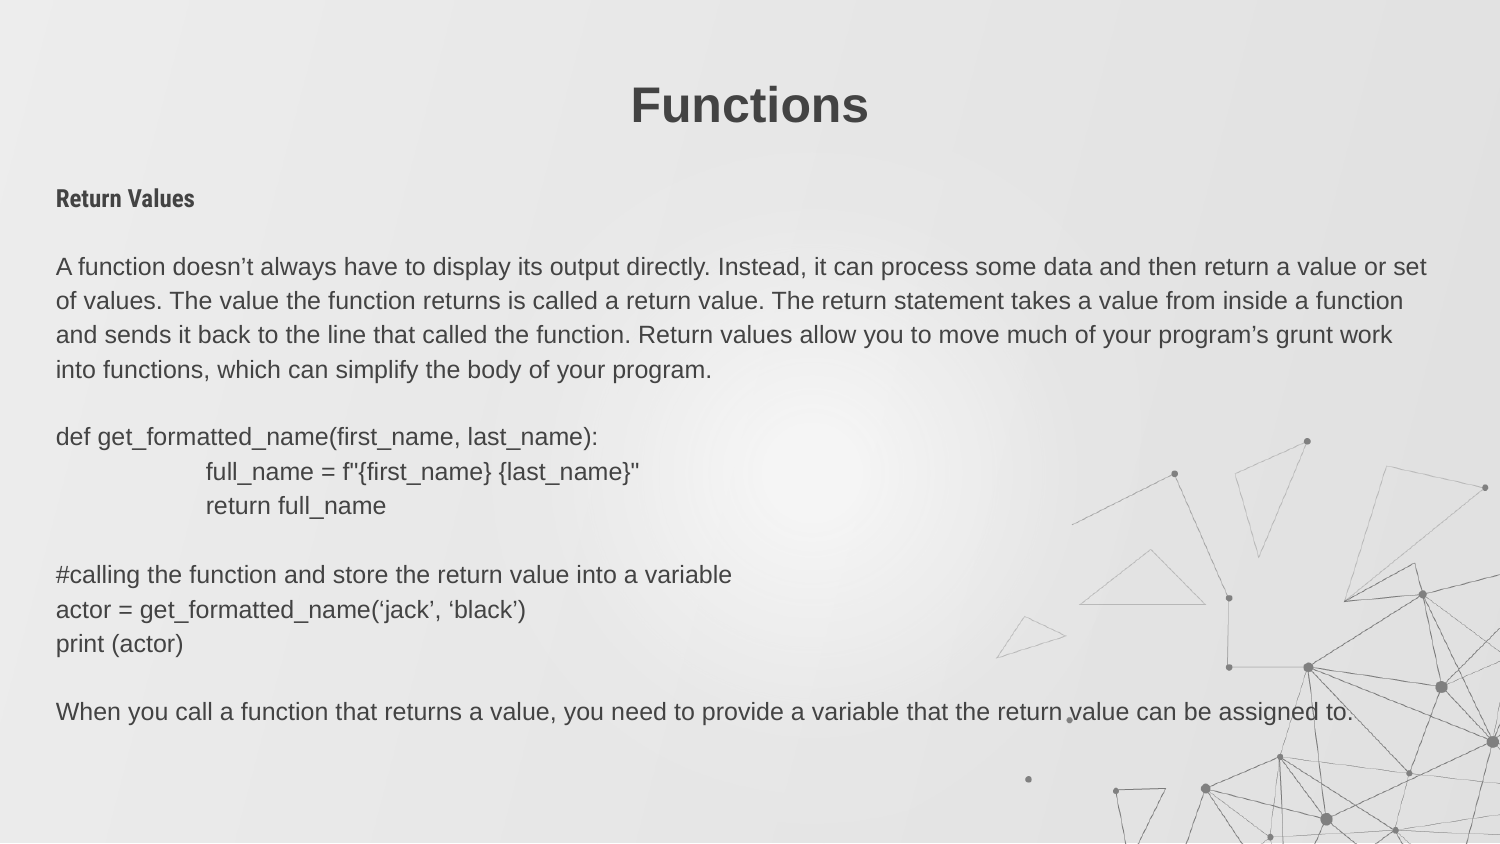

# Functions
Return Values
A function doesn’t always have to display its output directly. Instead, it can process some data and then return a value or set of values. The value the function returns is called a return value. The return statement takes a value from inside a function and sends it back to the line that called the function. Return values allow you to move much of your program’s grunt work into functions, which can simplify the body of your program.
def get_formatted_name(first_name, last_name):
	full_name = f"{first_name} {last_name}"
	return full_name
#calling the function and store the return value into a variable
actor = get_formatted_name(‘jack’, ‘black’)
print (actor)
When you call a function that returns a value, you need to provide a variable that the return value can be assigned to.